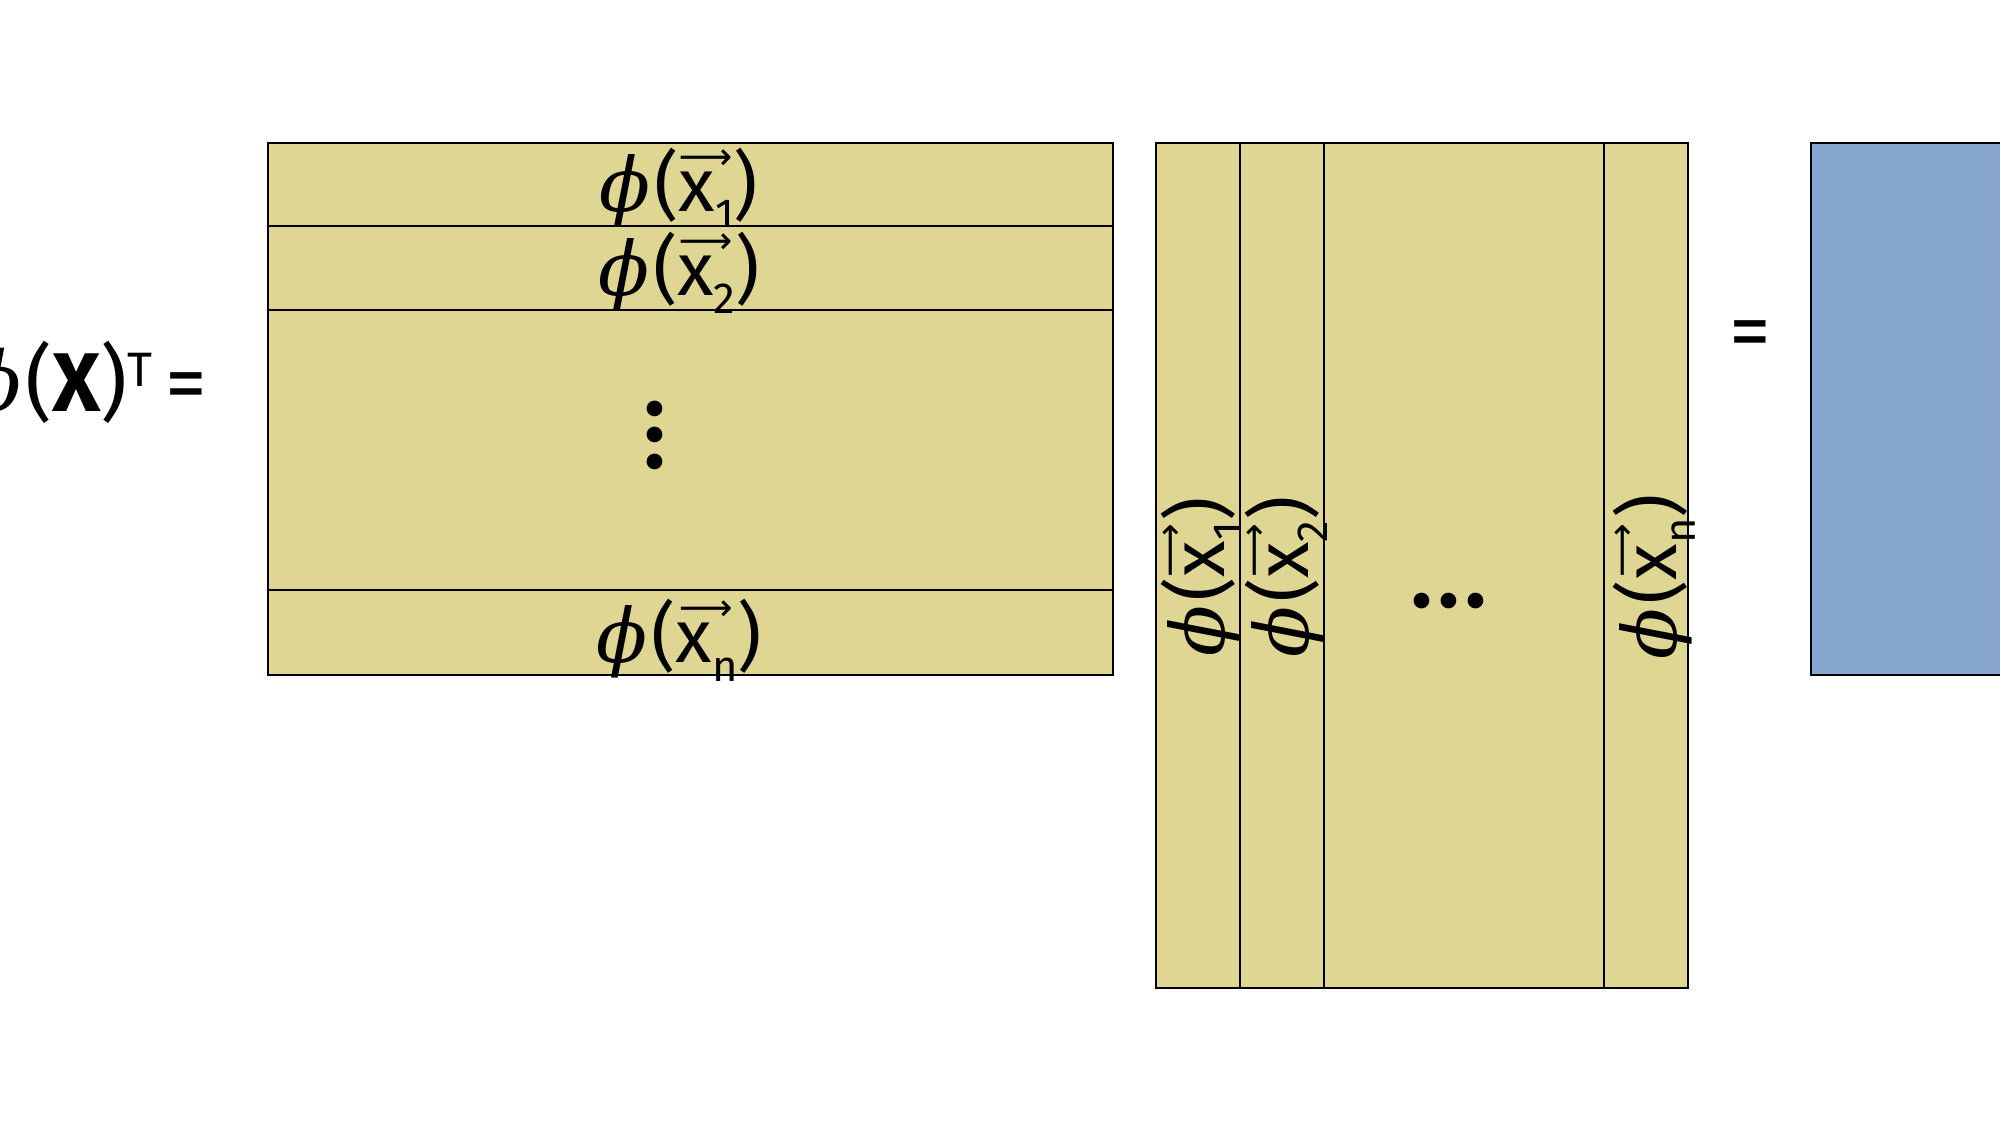

⟶
𝜙(x1)

⟶
𝜙(x2)

⟶
⟶
k(xi,xj)
 =
⟶
𝜙(x1)

⟶
𝜙(x2)

...
⟶
𝜙(xn)

𝜙(X)
𝜙(X)T =
...
⟶
𝜙(xn)

K